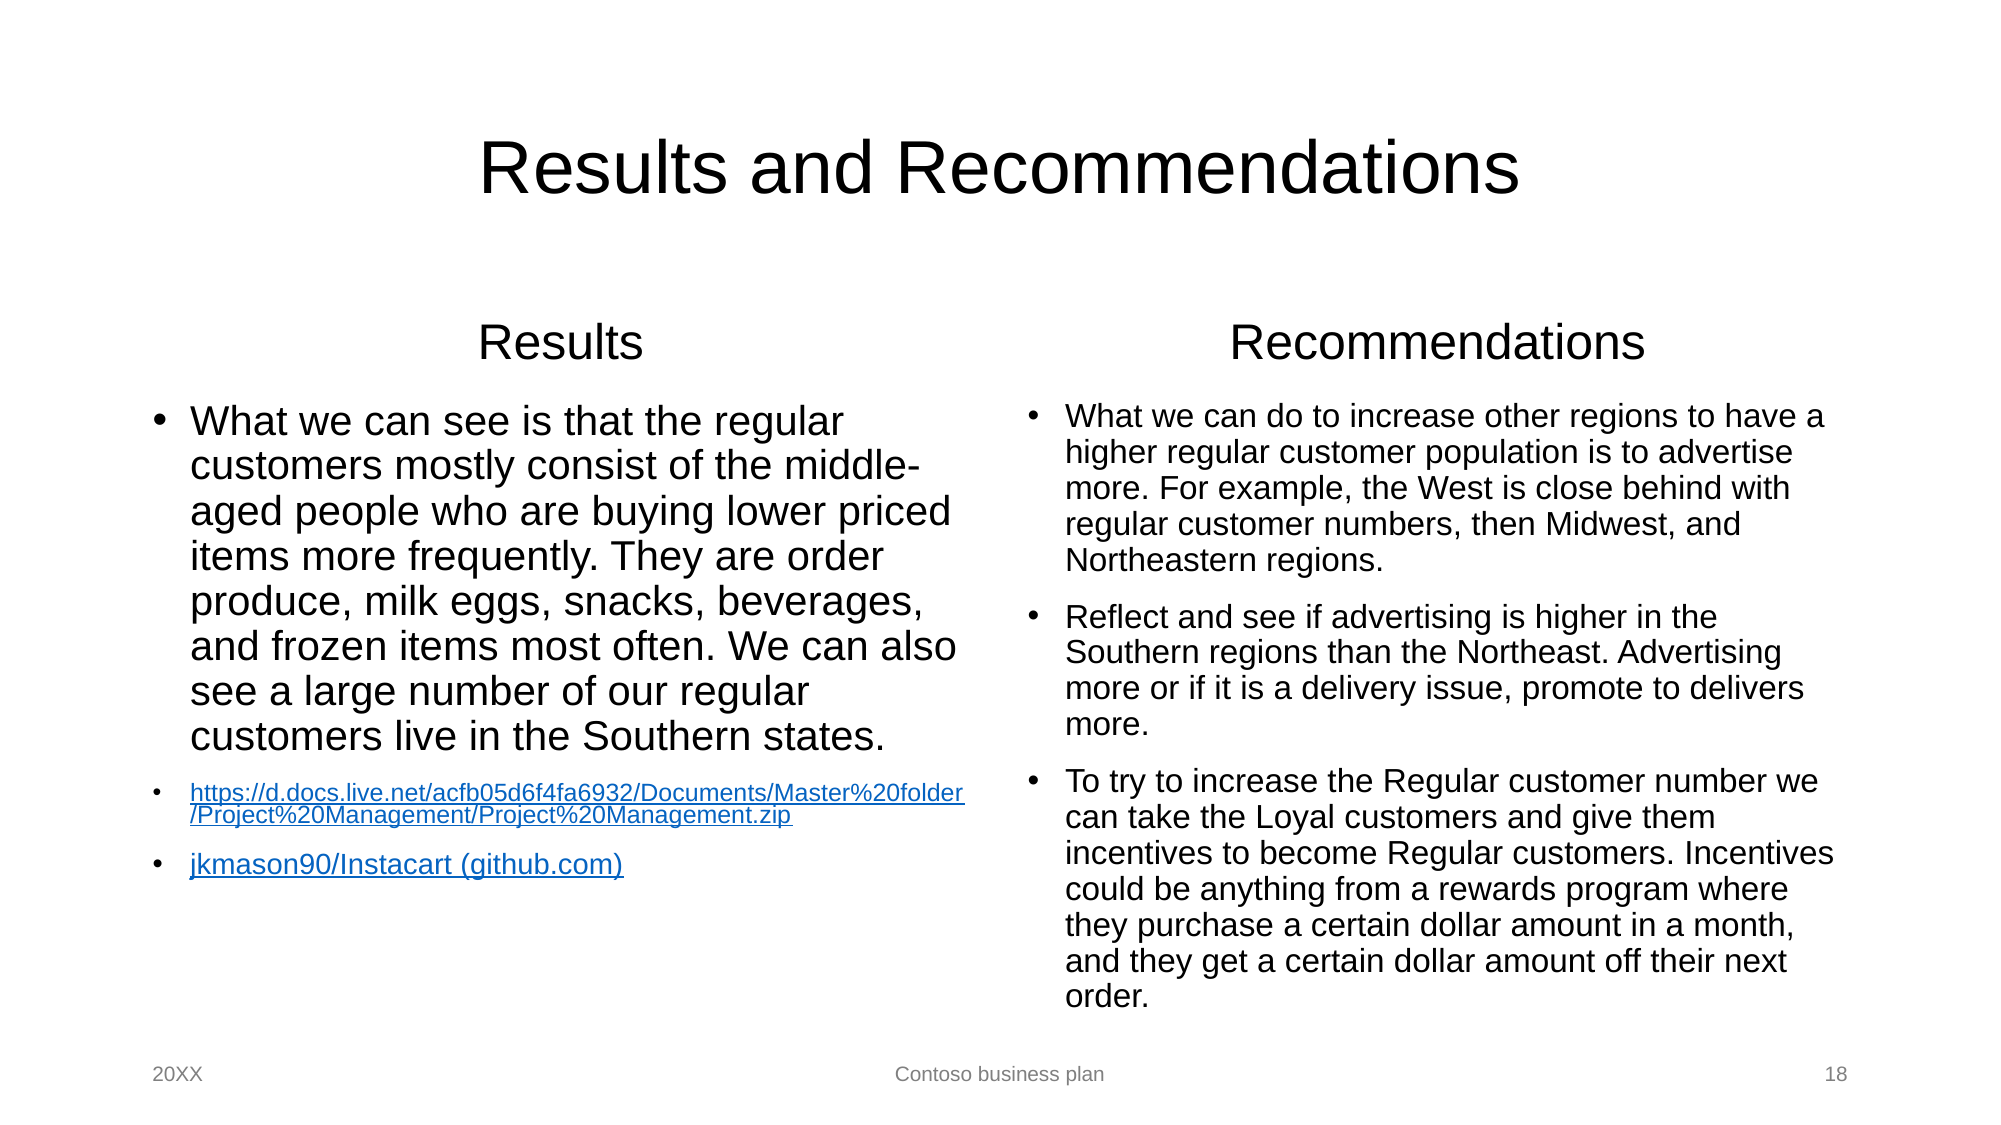

# Results and Recommendations
Results
Recommendations
What we can see is that the regular customers mostly consist of the middle-aged people who are buying lower priced items more frequently. They are order produce, milk eggs, snacks, beverages, and frozen items most often. We can also see a large number of our regular customers live in the Southern states.
https://d.docs.live.net/acfb05d6f4fa6932/Documents/Master%20folder/Project%20Management/Project%20Management.zip
jkmason90/Instacart (github.com)
What we can do to increase other regions to have a higher regular customer population is to advertise more. For example, the West is close behind with regular customer numbers, then Midwest, and Northeastern regions.
Reflect and see if advertising is higher in the Southern regions than the Northeast. Advertising more or if it is a delivery issue, promote to delivers more.
To try to increase the Regular customer number we can take the Loyal customers and give them incentives to become Regular customers. Incentives could be anything from a rewards program where they purchase a certain dollar amount in a month, and they get a certain dollar amount off their next order.
20XX
Contoso business plan
18